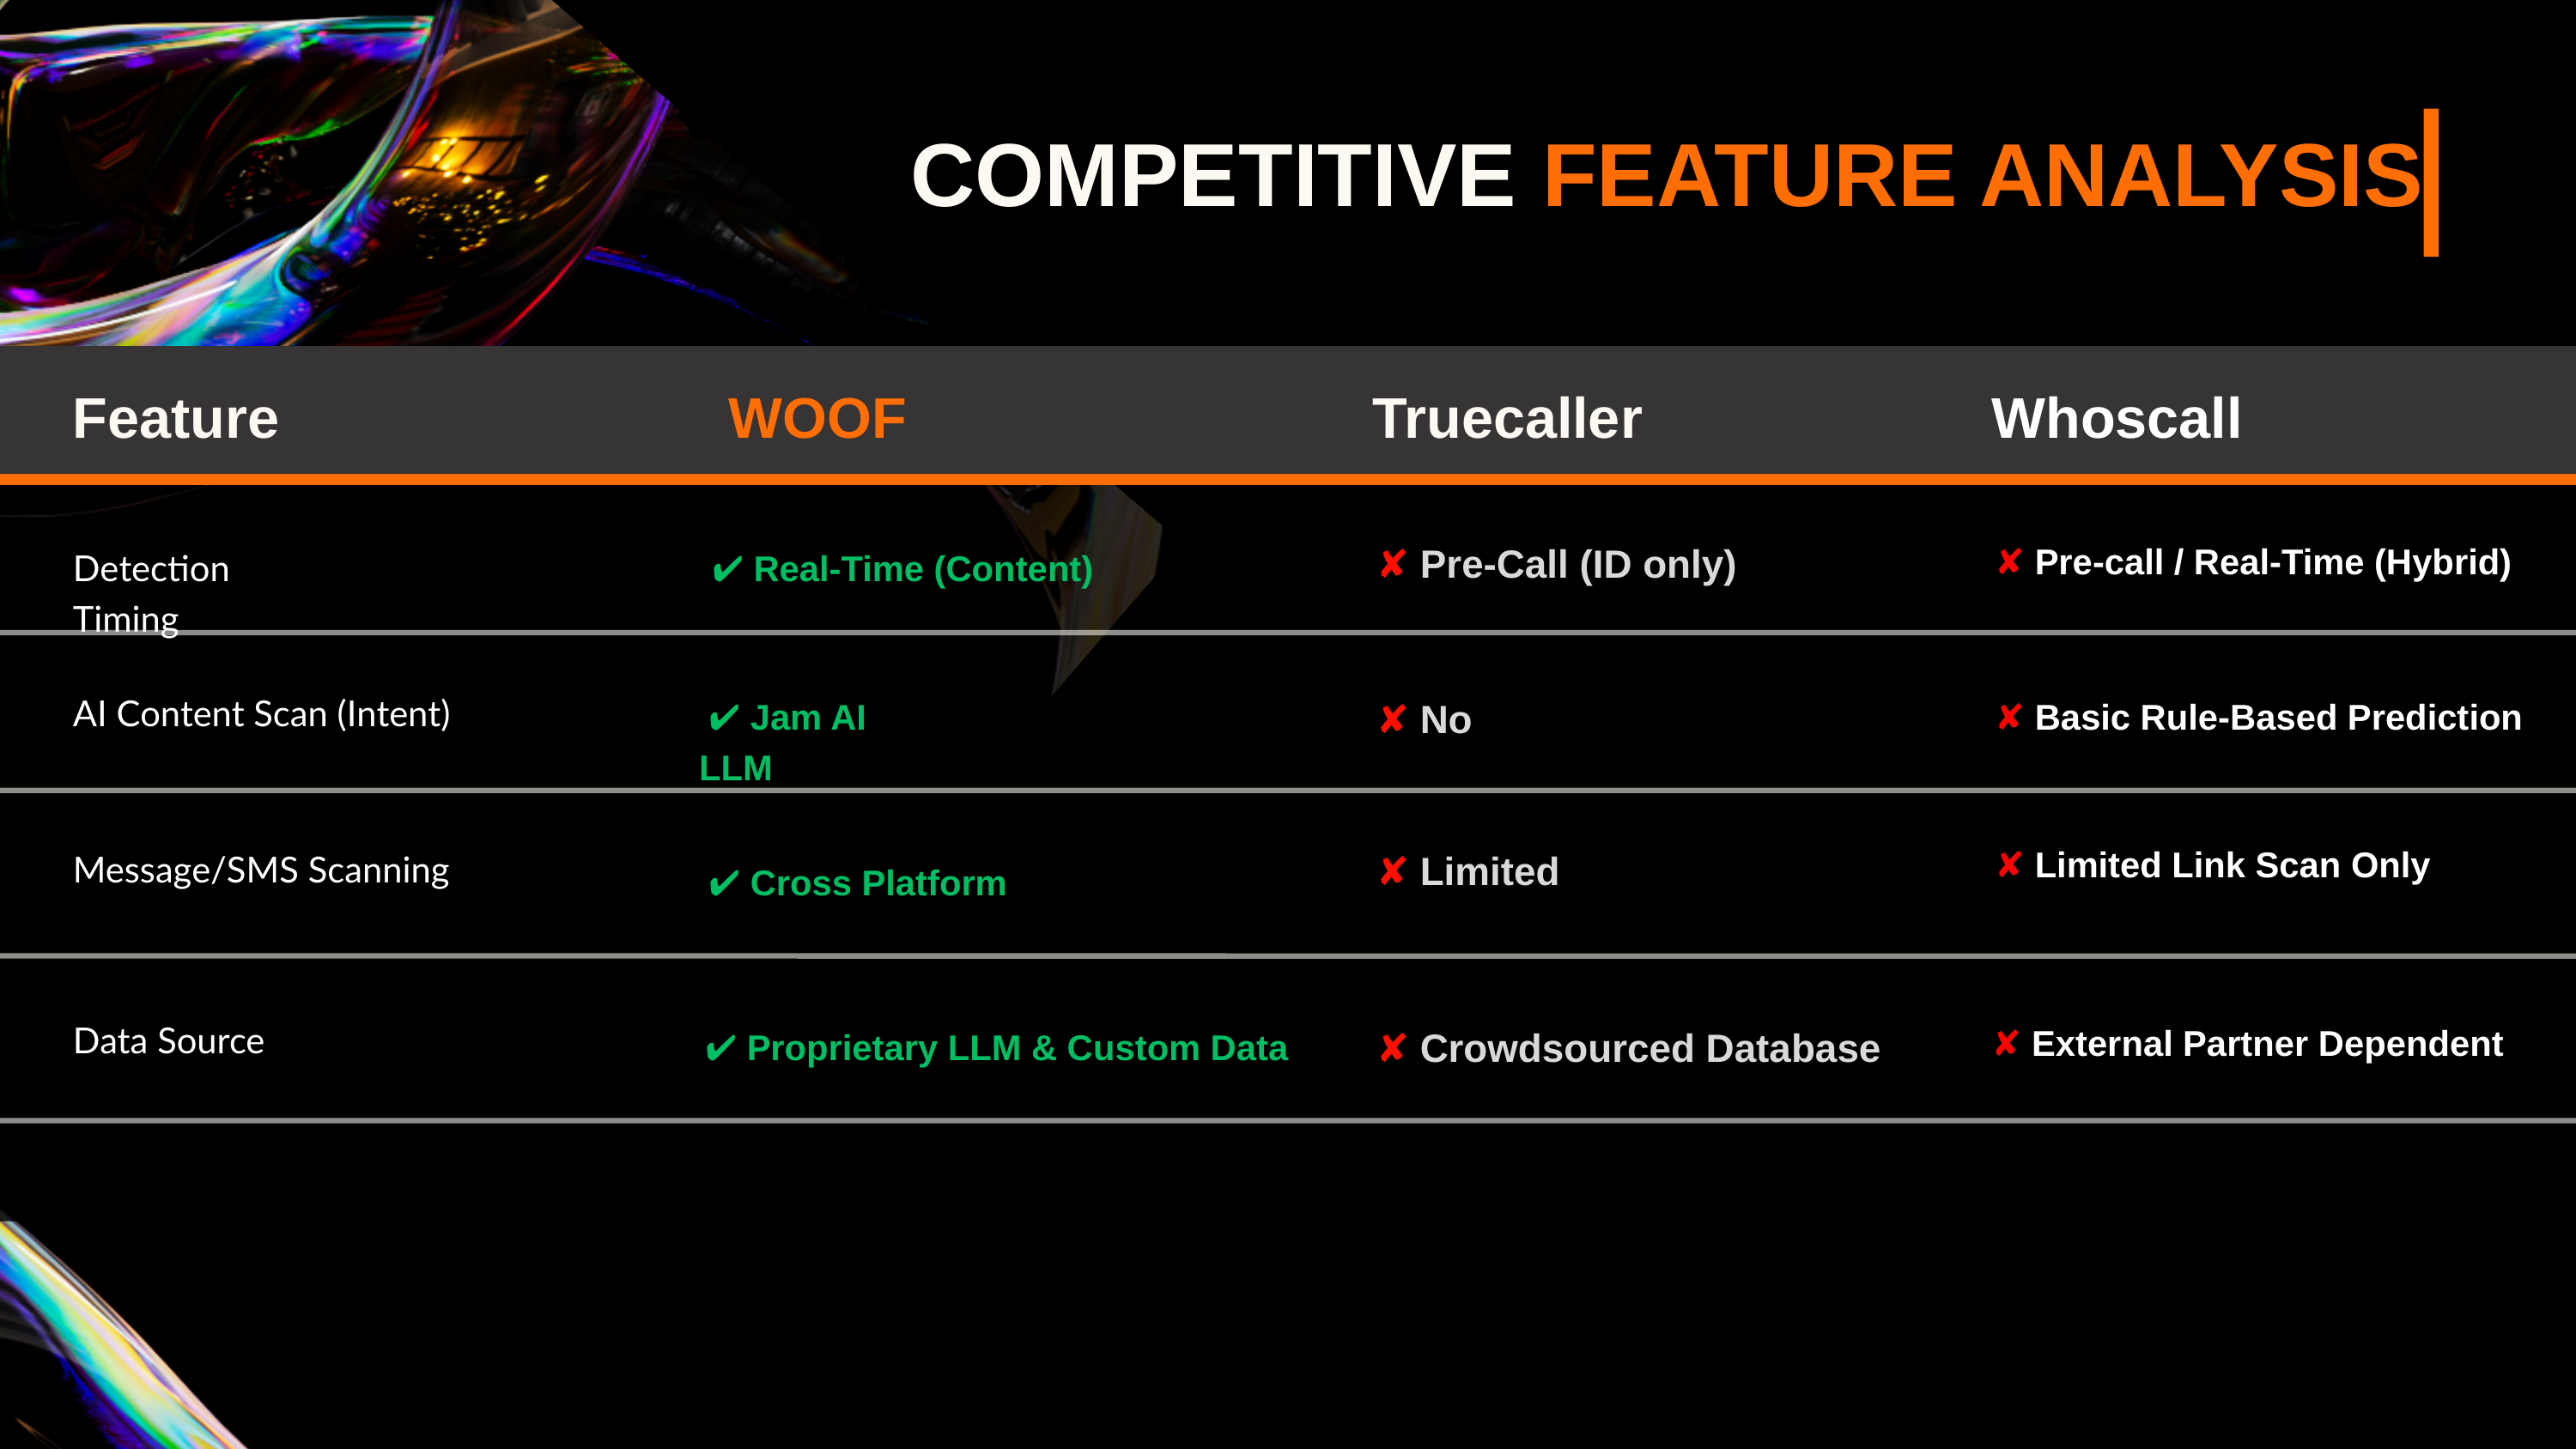

COMPETITIVE FEATURE ANALYSIS

Feature
WOOF
Truecaller
Whoscall

✘ Pre-Call (ID only)
 ✘ Pre-call / Real-Time (Hybrid)
Detection Timing
 ✔ Real-Time (Content)

AI Content Scan (Intent)
✘ No
 ✔ Jam AI LLM
 ✘ Basic Rule-Based Prediction

 ✘ Limited Link Scan Only
✘ Limited
Message/SMS Scanning
 ✔ Cross Platform

Data Source
✘ External Partner Dependent
✘ Crowdsourced Database
 ✔ Proprietary LLM & Custom Data